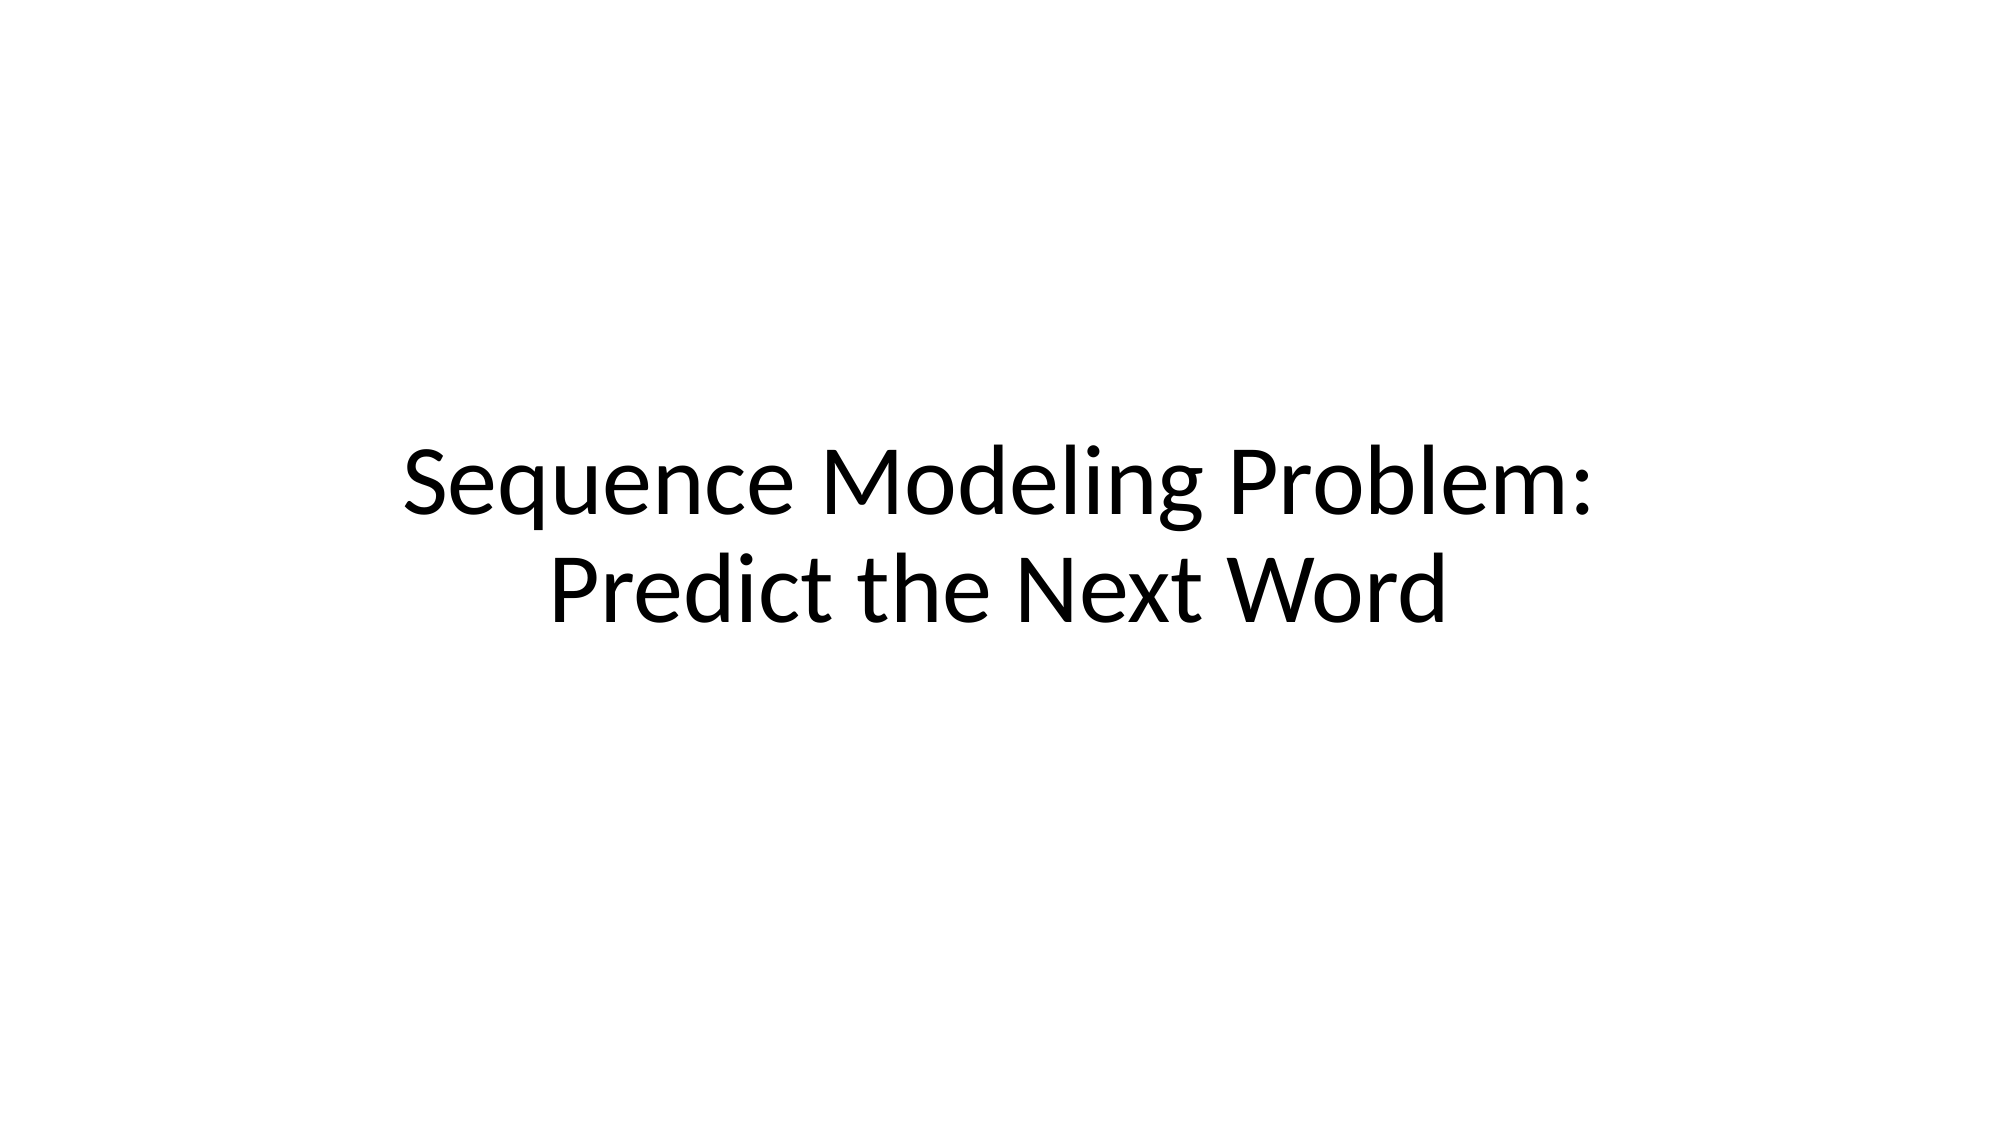

# Sequence Modeling Problem: Predict the Next Word